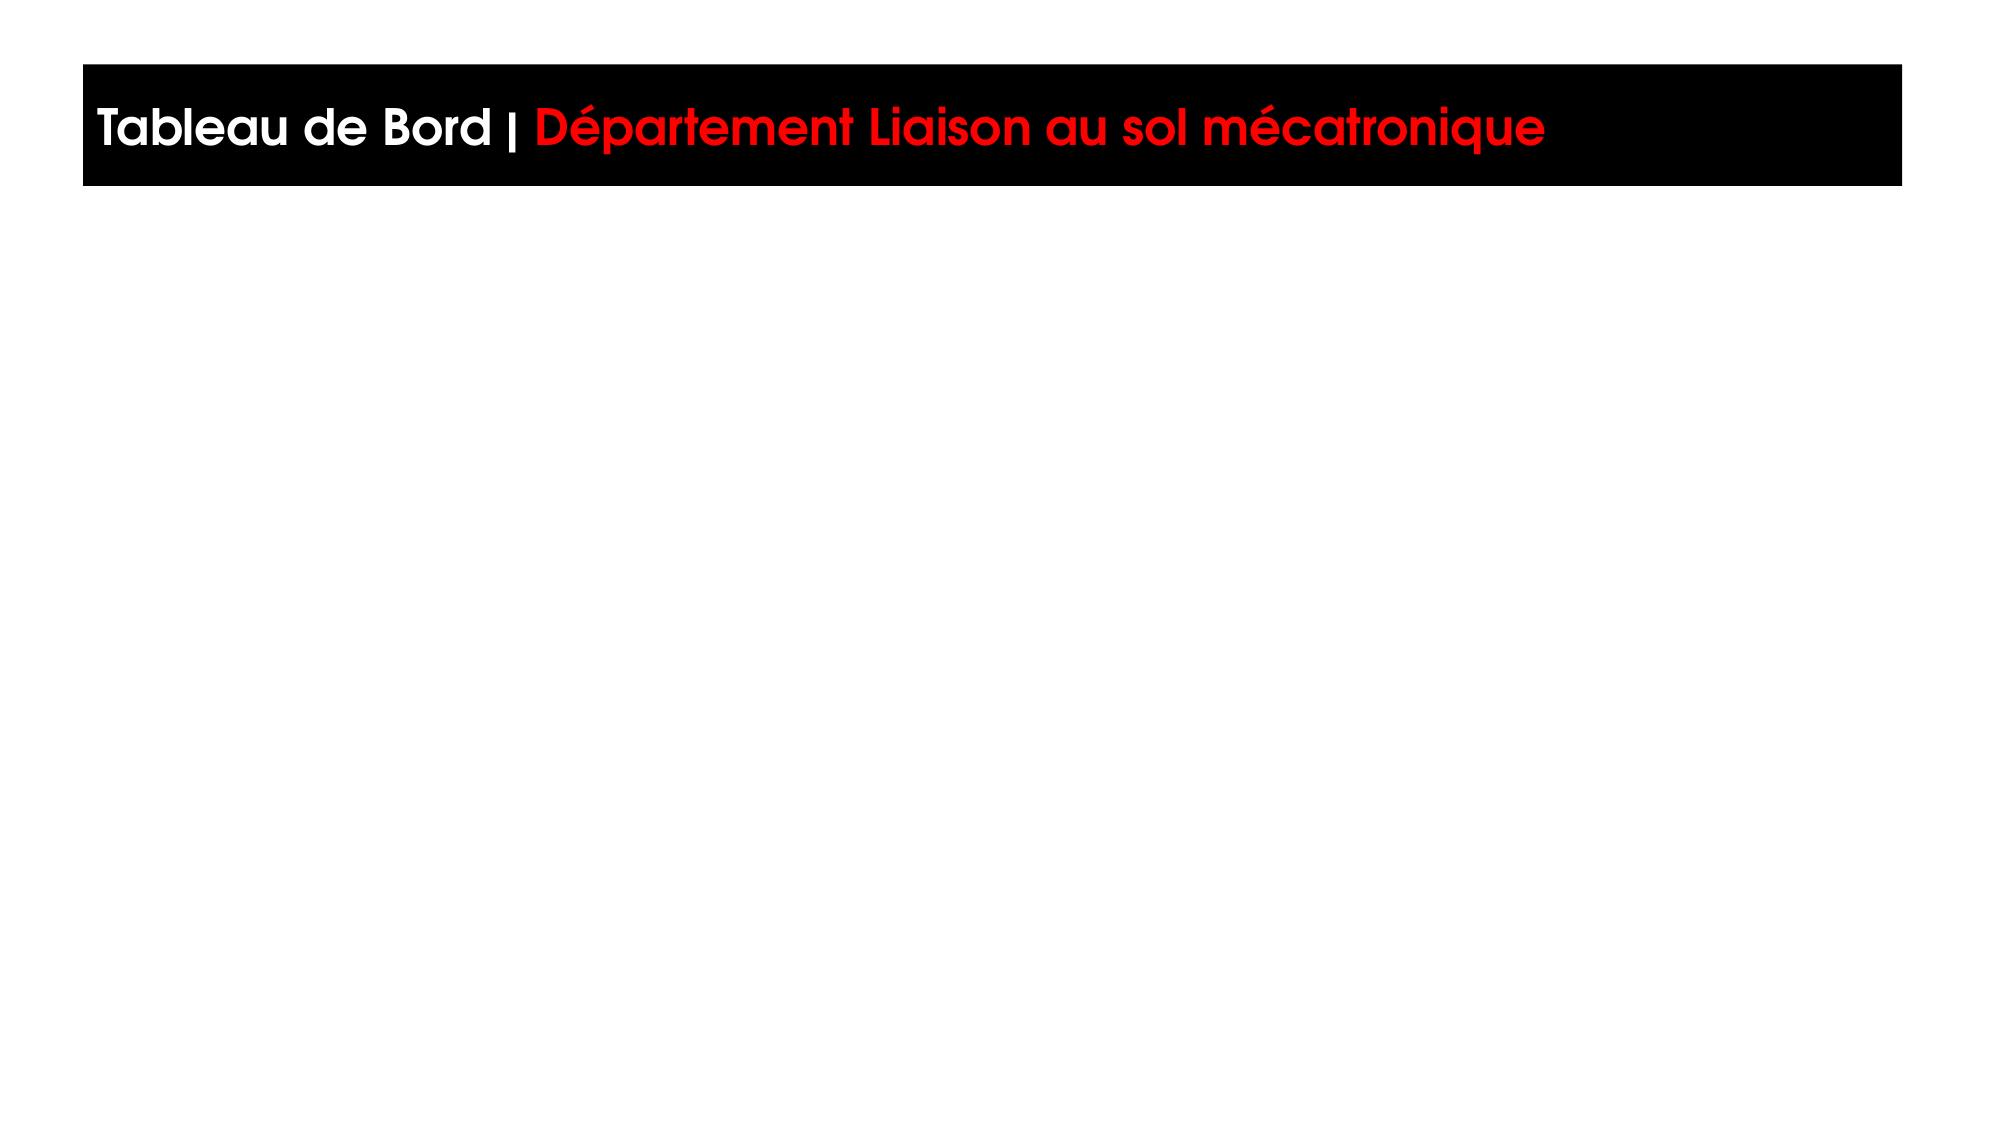

Tableau de Bord | Département Liaison au sol mécatronique